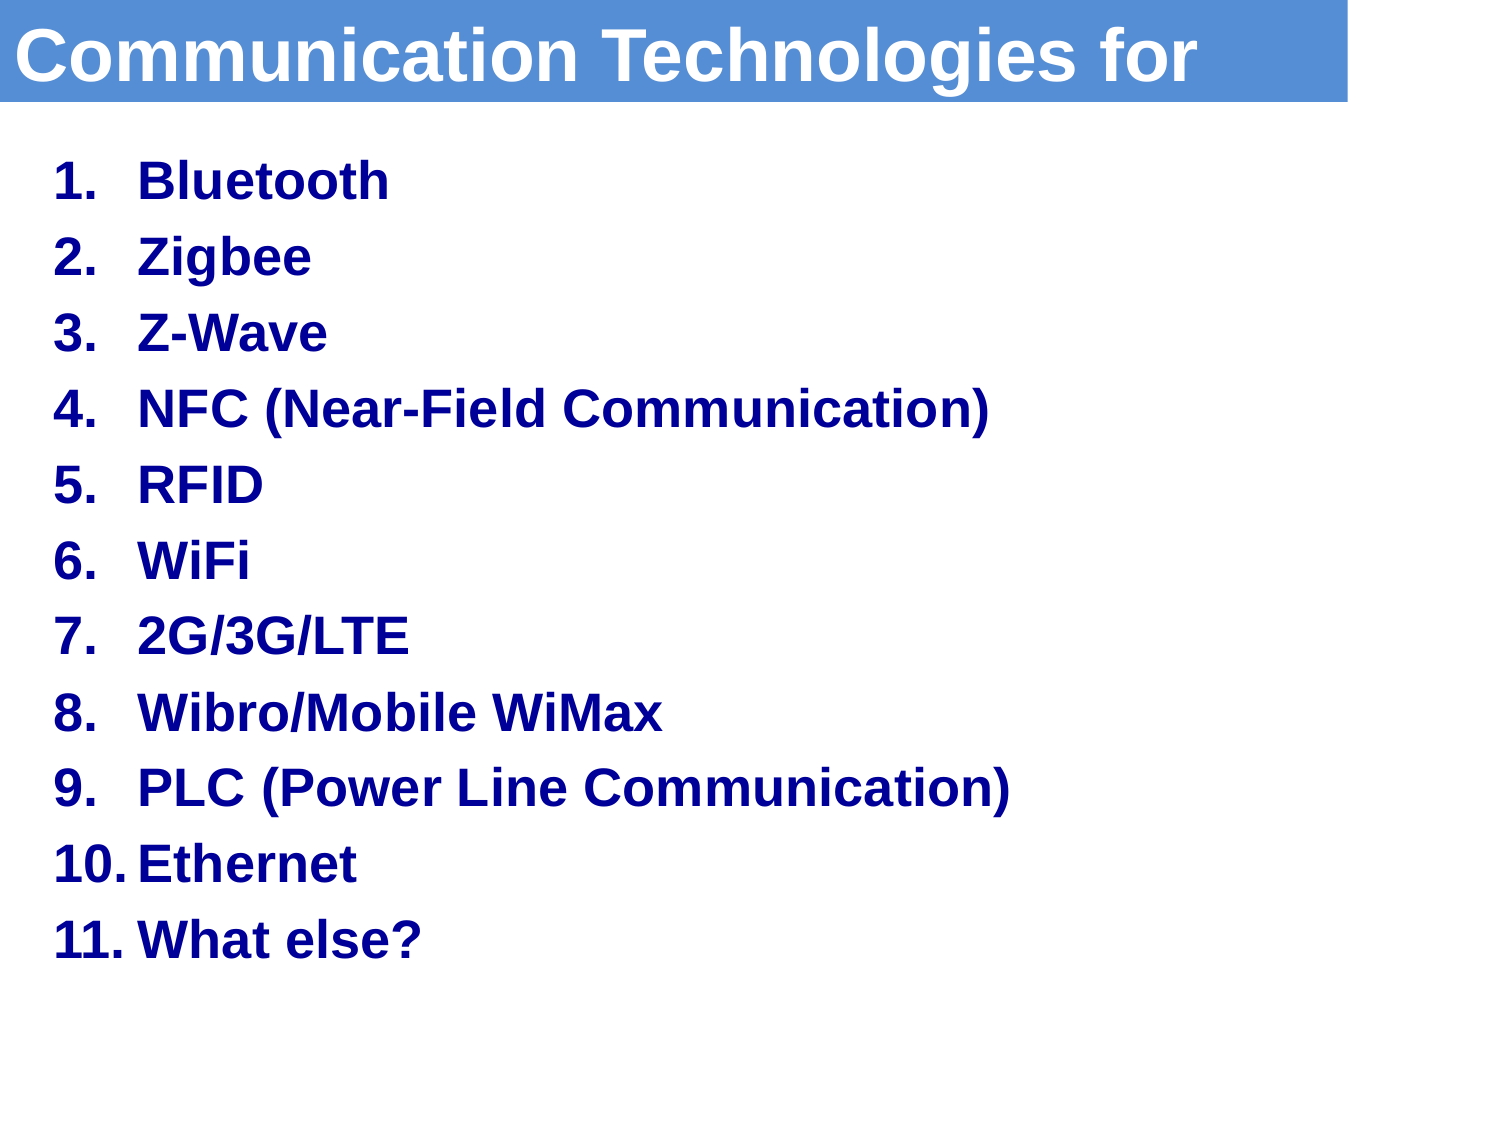

Communication Technologies for IoT
Bluetooth
Zigbee
Z-Wave
NFC (Near-Field Communication)
RFID
WiFi
2G/3G/LTE
Wibro/Mobile WiMax
PLC (Power Line Communication)
Ethernet
What else?